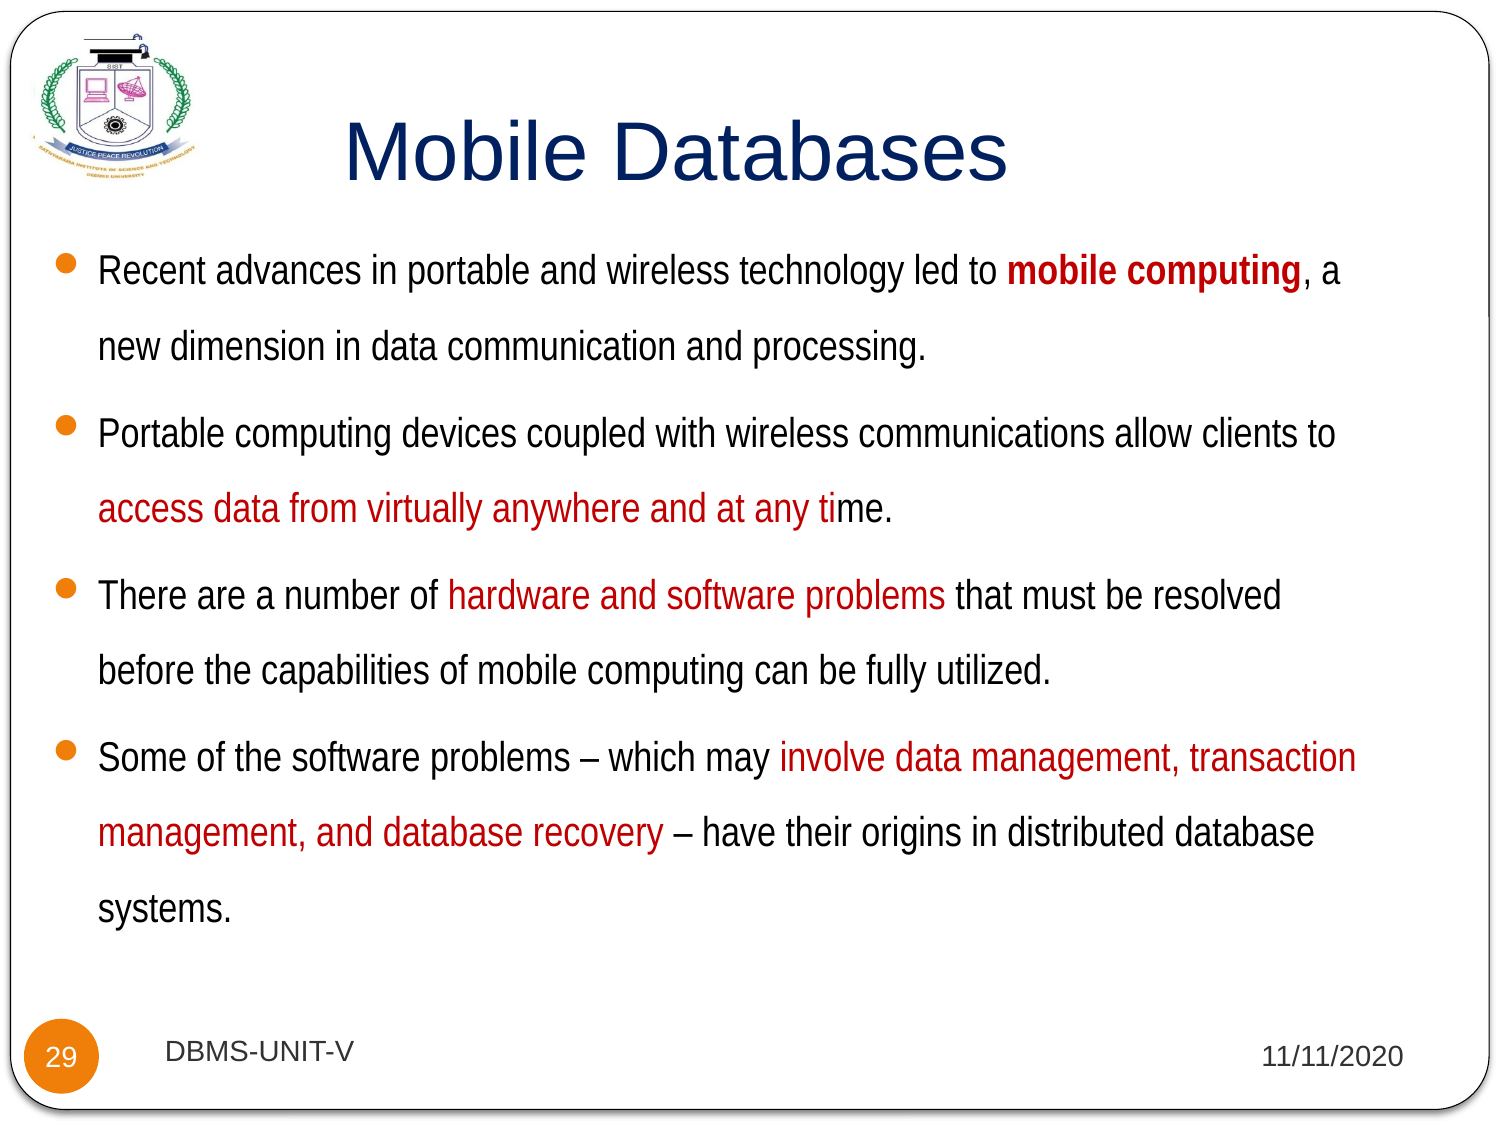

# Mobile Databases
Recent advances in portable and wireless technology led to mobile computing, a new dimension in data communication and processing.
Portable computing devices coupled with wireless communications allow clients to access data from virtually anywhere and at any time.
There are a number of hardware and software problems that must be resolved before the capabilities of mobile computing can be fully utilized.
Some of the software problems – which may involve data management, transaction management, and database recovery – have their origins in distributed database systems.

DBMS-UNIT-V
11/11/2020
29